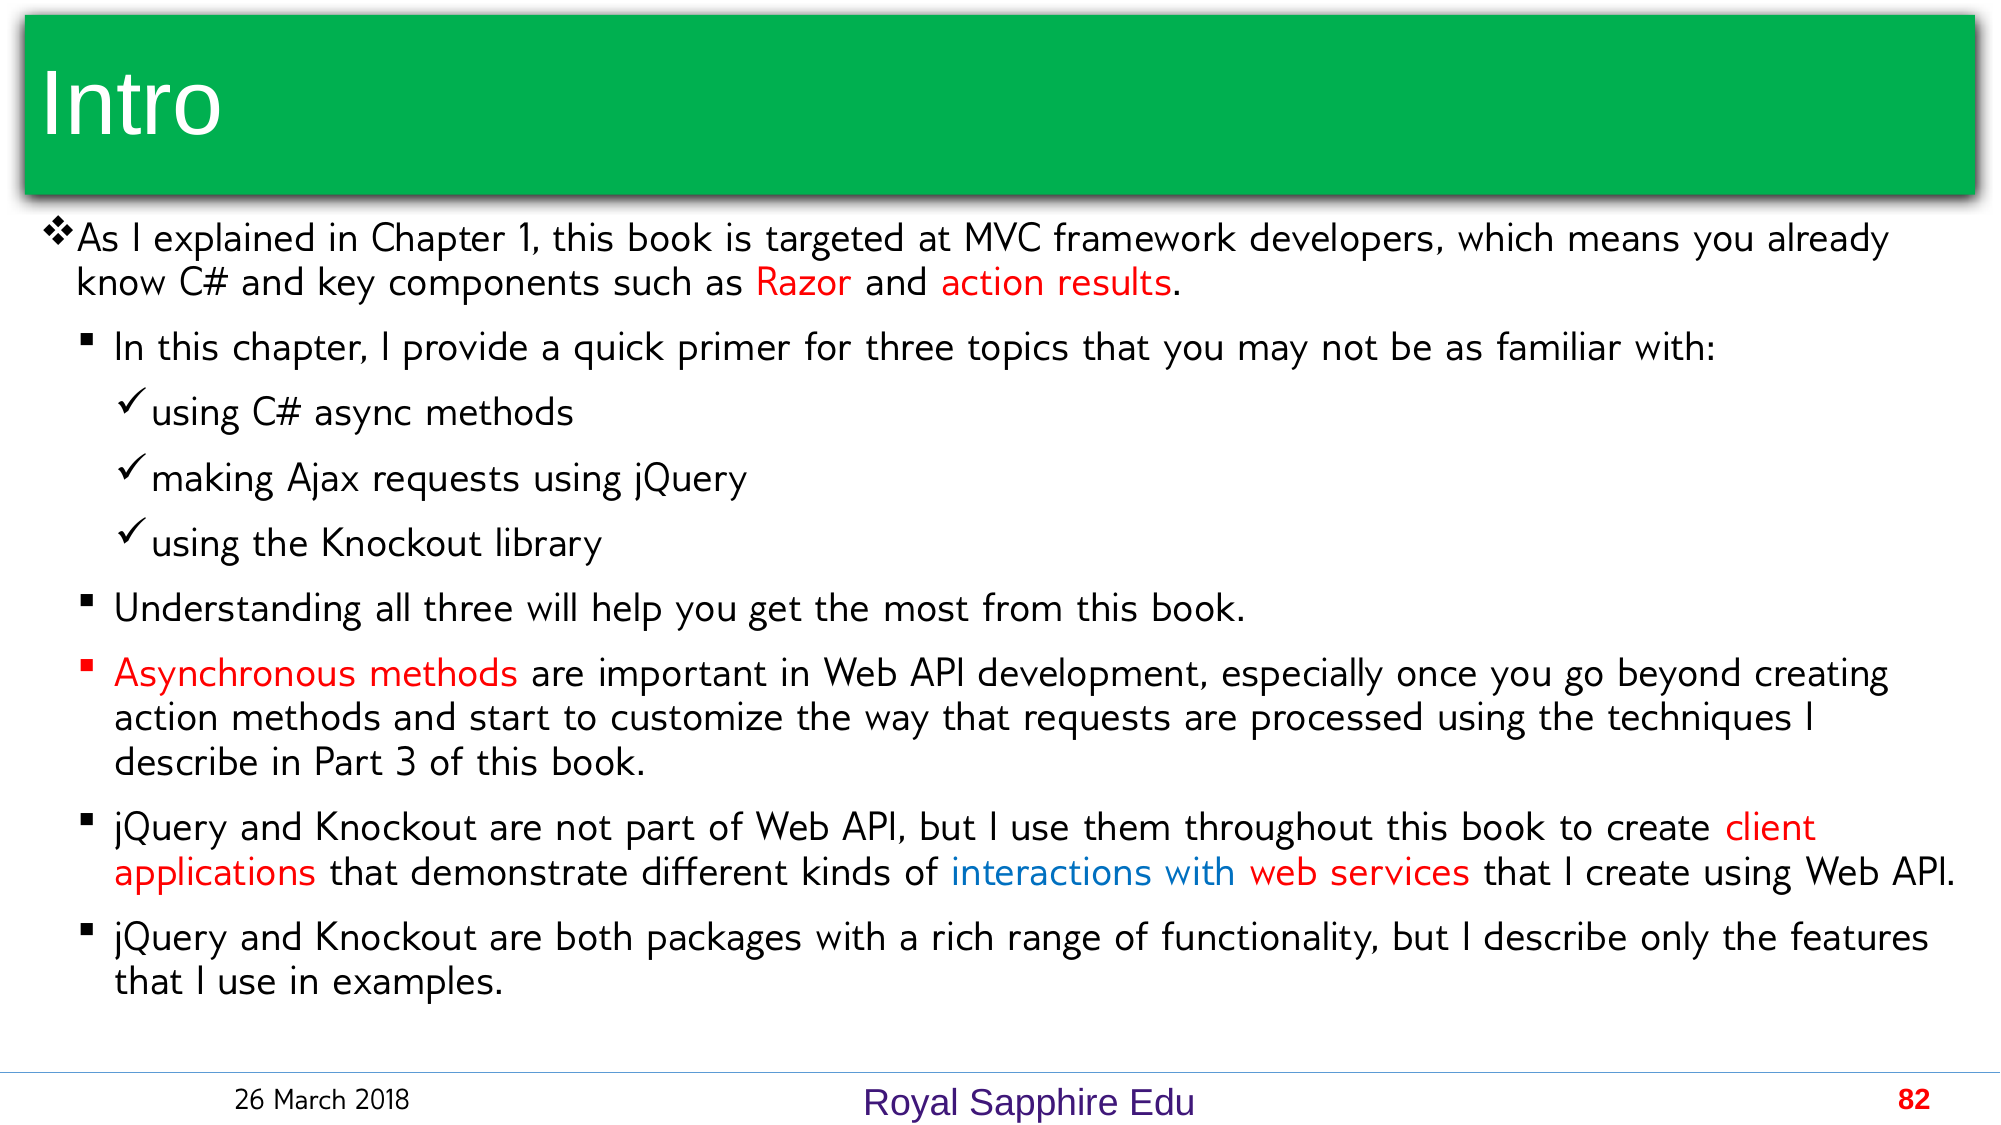

# Intro
As I explained in Chapter 1, this book is targeted at MVC framework developers, which means you already know C# and key components such as Razor and action results.
In this chapter, I provide a quick primer for three topics that you may not be as familiar with:
using C# async methods
making Ajax requests using jQuery
using the Knockout library
Understanding all three will help you get the most from this book.
Asynchronous methods are important in Web API development, especially once you go beyond creating action methods and start to customize the way that requests are processed using the techniques I describe in Part 3 of this book.
jQuery and Knockout are not part of Web API, but I use them throughout this book to create client applications that demonstrate different kinds of interactions with web services that I create using Web API.
jQuery and Knockout are both packages with a rich range of functionality, but I describe only the features that I use in examples.
26 March 2018
82